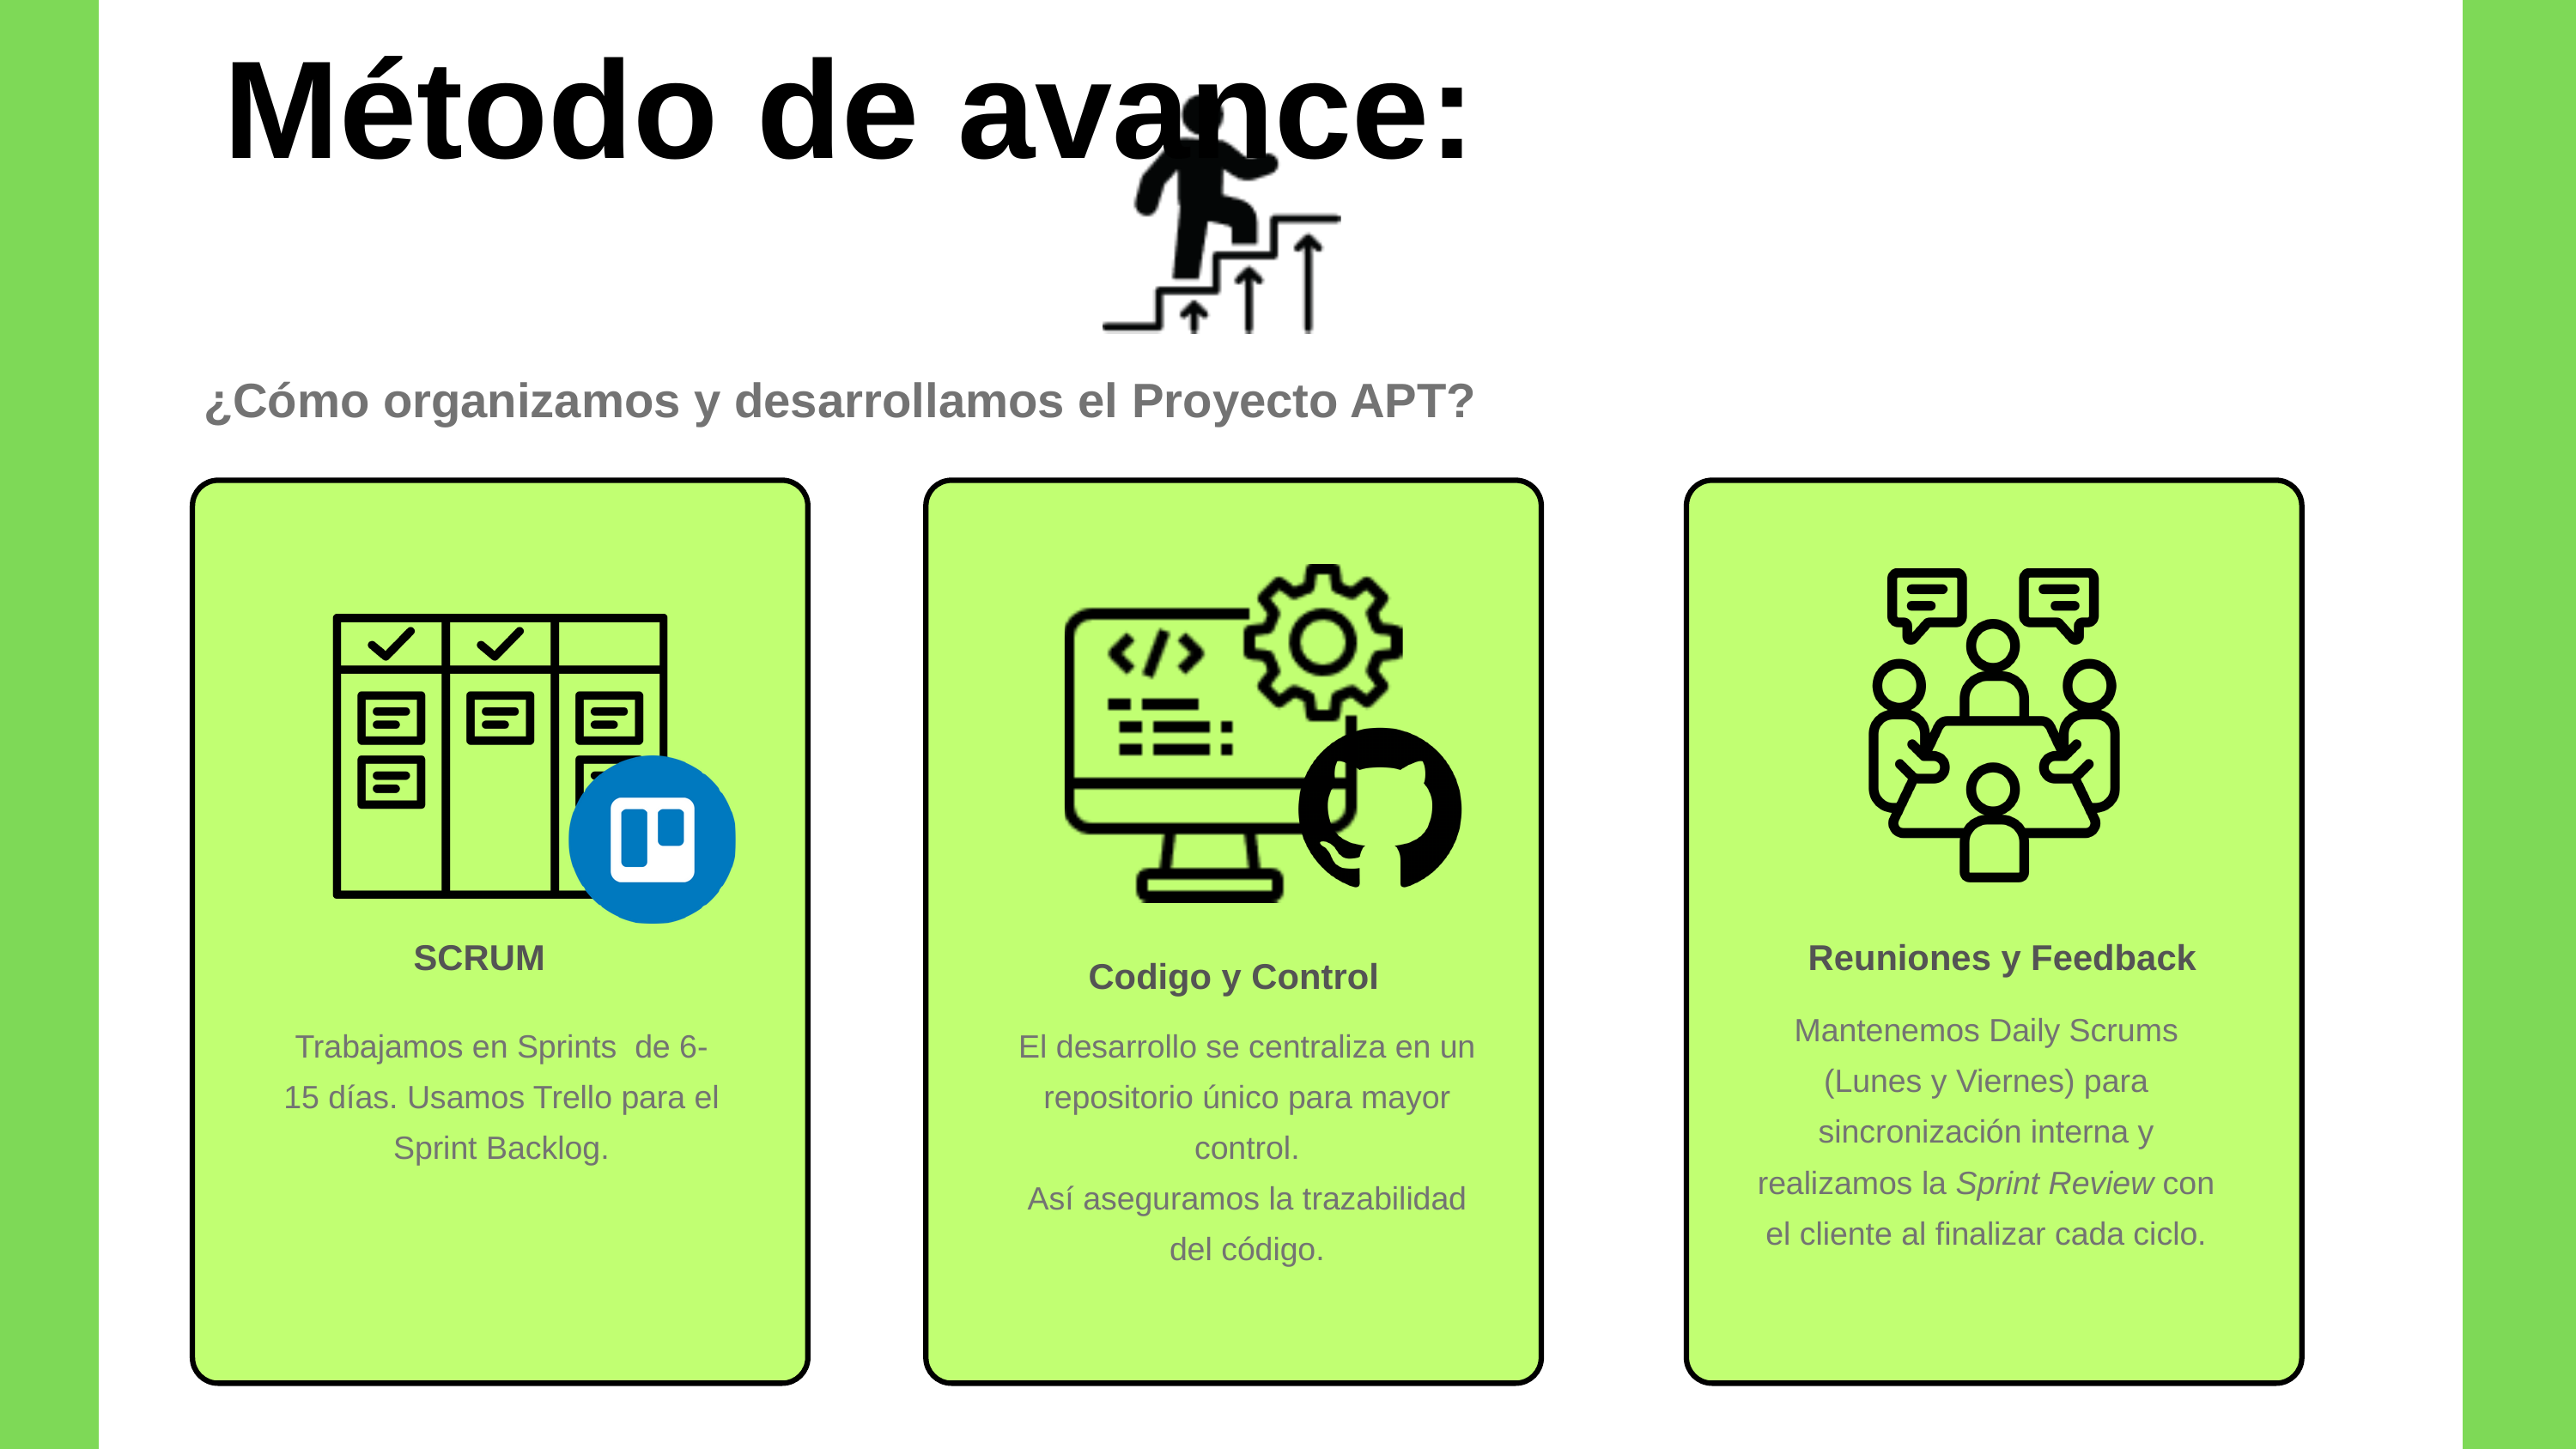

Método de avance:

¿Cómo organizamos y desarrollamos el Proyecto APT?

SCRUM
Reuniones y Feedback
Codigo y Control
Mantenemos Daily Scrums (Lunes y Viernes) para sincronización interna y realizamos la Sprint Review con el cliente al finalizar cada ciclo.

Trabajamos en Sprints  de 6-15 días. Usamos Trello para el Sprint Backlog.
El desarrollo se centraliza en un repositorio único para mayor control.
Así aseguramos la trazabilidad del código.